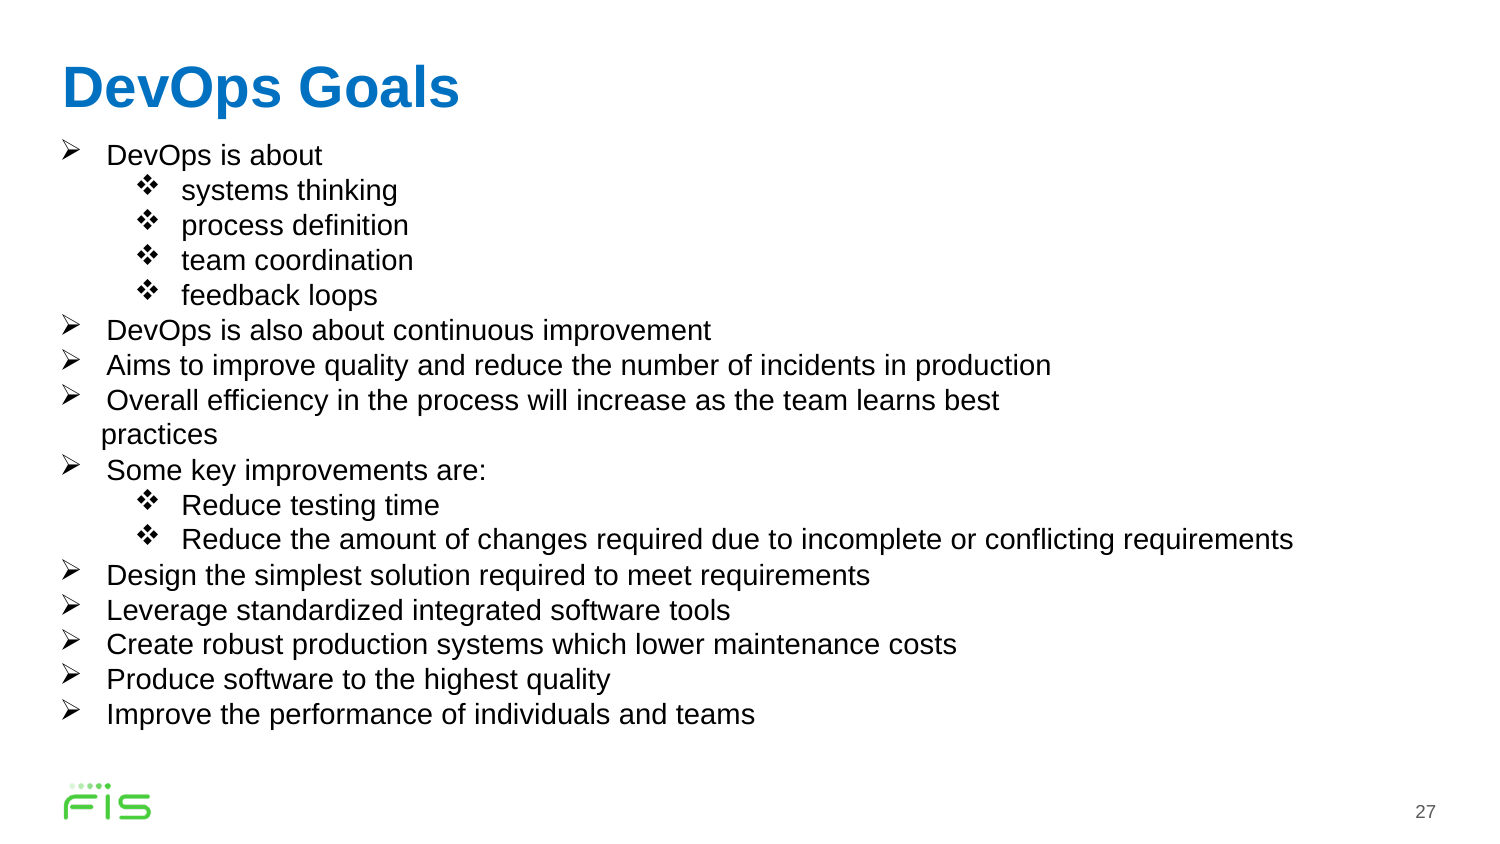

# DevOps Goals

DevOps is about
systems thinking
process definition
team coordination
feedback loops
DevOps is also about continuous improvement
Aims to improve quality and reduce the number of incidents in production
Overall efficiency in the process will increase as the team learns best
     practices
Some key improvements are:
Reduce testing time
Reduce the amount of changes required due to incomplete or conflicting requirements
Design the simplest solution required to meet requirements
Leverage standardized integrated software tools
Create robust production systems which lower maintenance costs
Produce software to the highest quality
Improve the performance of individuals and teams

27